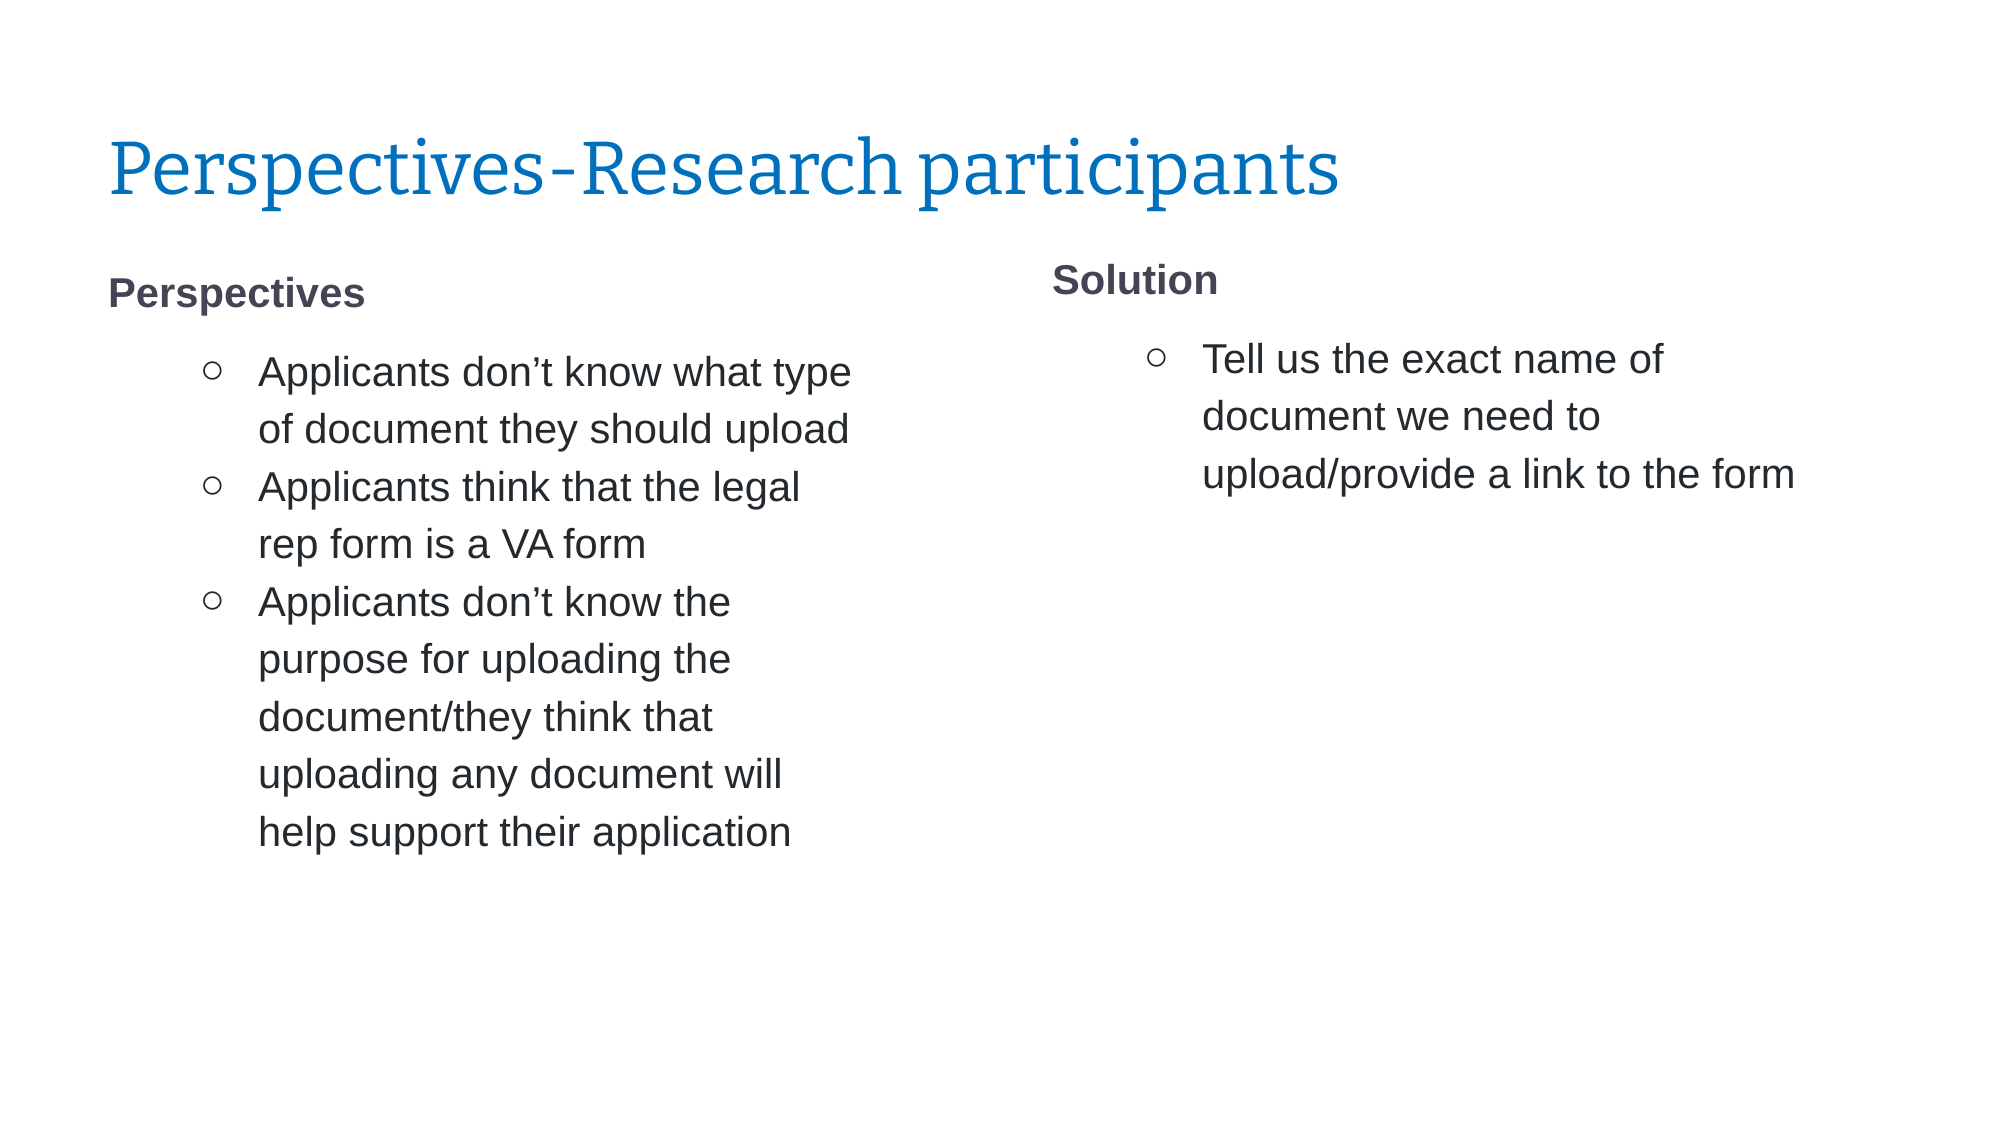

# Perspectives-Research participants
Solution
Tell us the exact name of document we need to upload/provide a link to the form

Perspectives
Applicants don’t know what type of document they should upload
Applicants think that the legal rep form is a VA form
Applicants don’t know the purpose for uploading the document/they think that uploading any document will help support their application